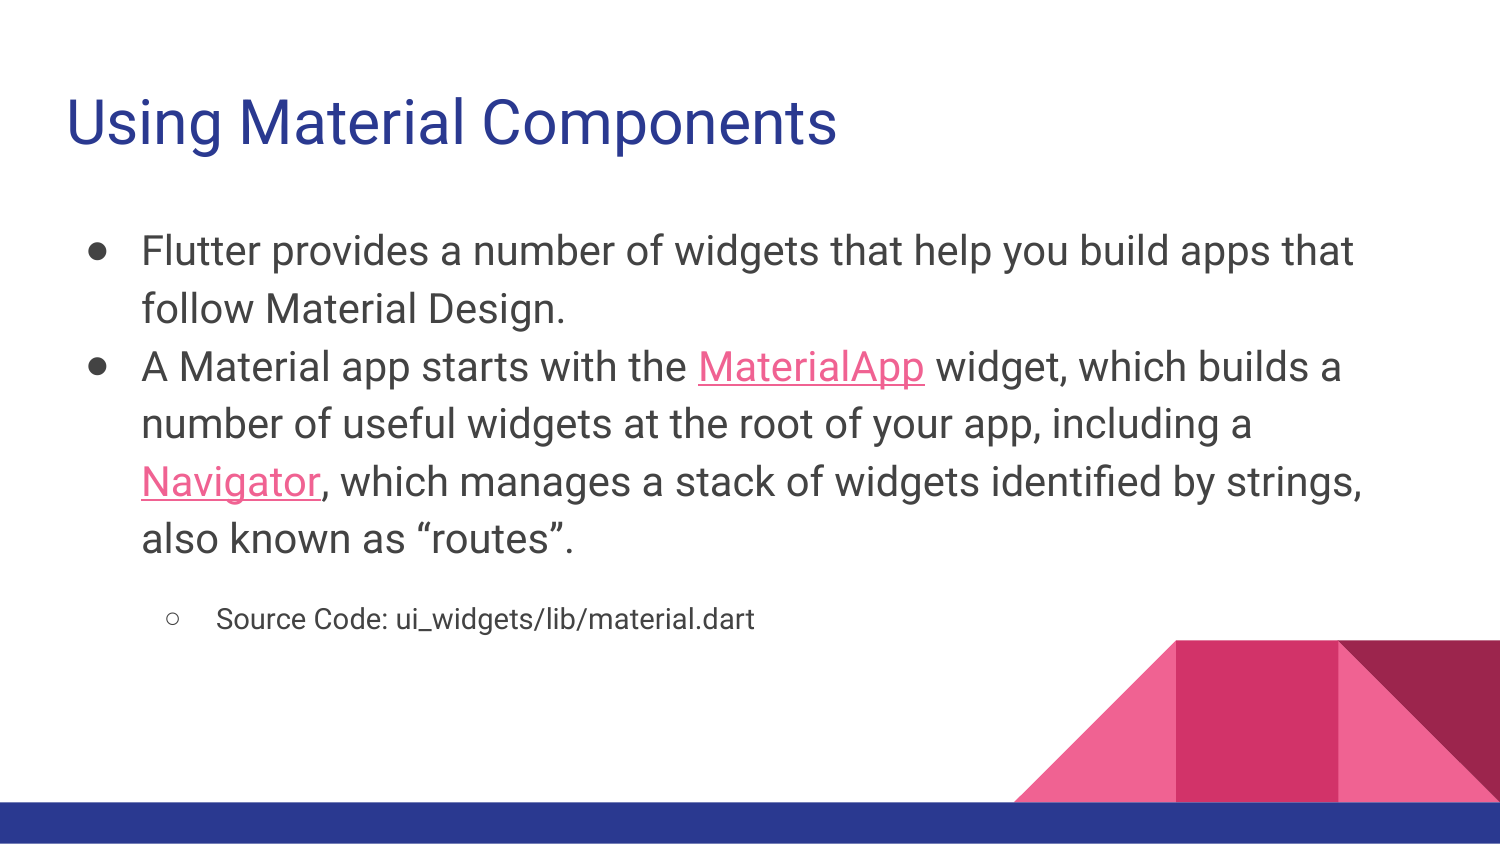

# Using Material Components
Flutter provides a number of widgets that help you build apps that follow Material Design.
A Material app starts with the MaterialApp widget, which builds a number of useful widgets at the root of your app, including a Navigator, which manages a stack of widgets identified by strings, also known as “routes”.
Source Code: ui_widgets/lib/material.dart